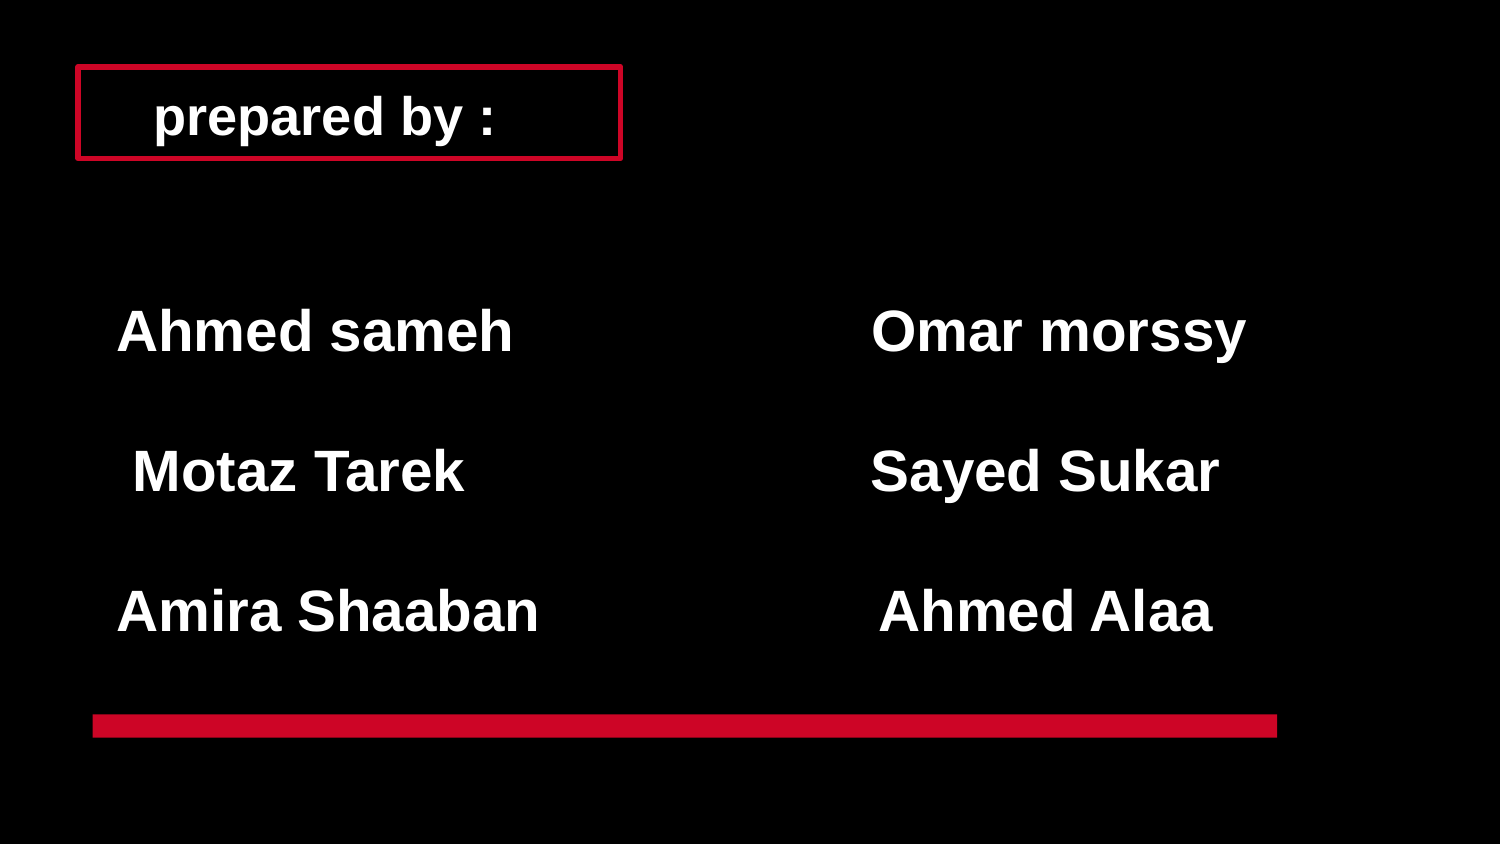

Using IoTpre
prepared by :
Ahmed sameh                      Omar morssy

 Motaz Tarek                         Sayed Sukar

Amira Shaaban                     Ahmed Alaa